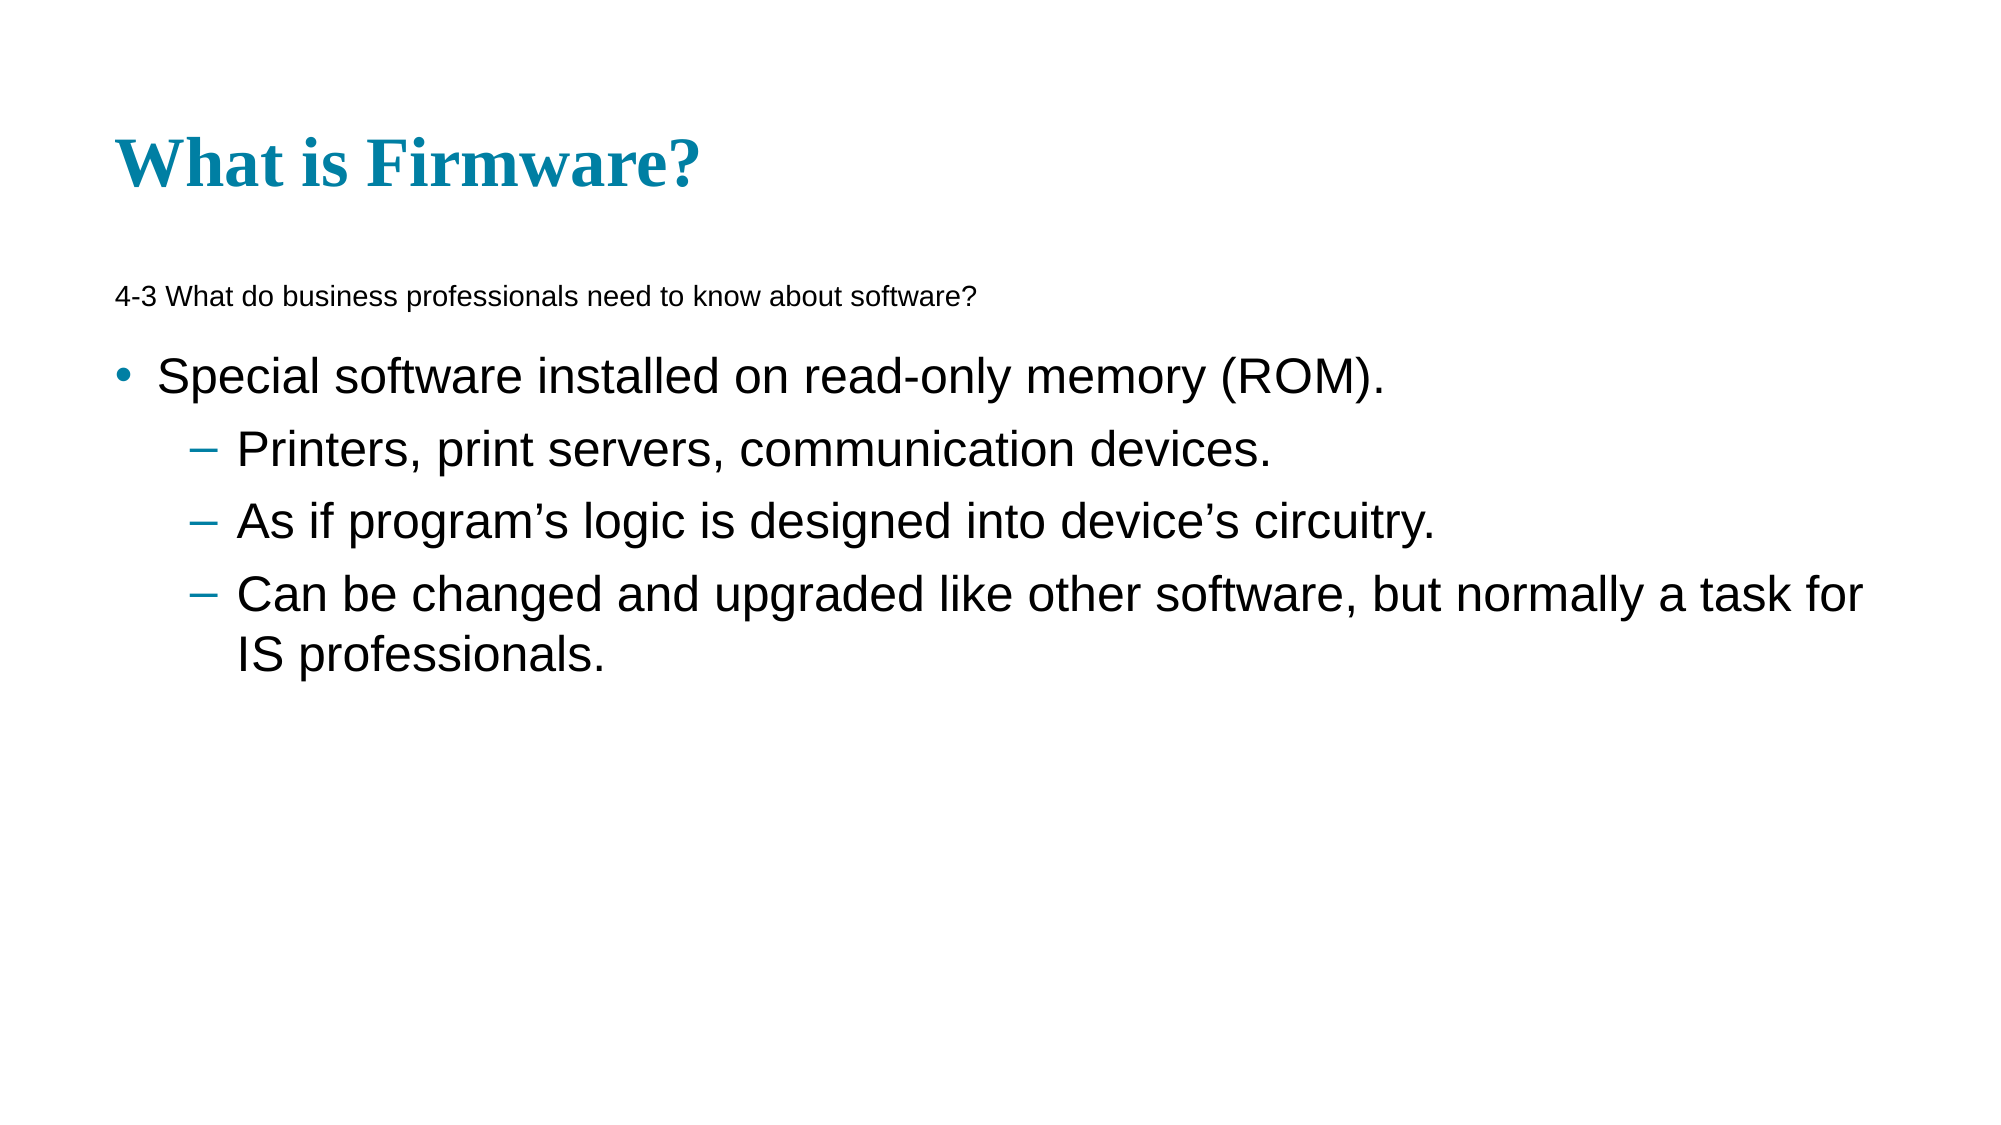

# What is Firmware?
4-3 What do business professionals need to know about software?
Special software installed on read-only memory (R O M).
Printers, print servers, communication devices.
As if program’s logic is designed into device’s circuitry.
Can be changed and upgraded like other software, but normally a task for I S professionals.